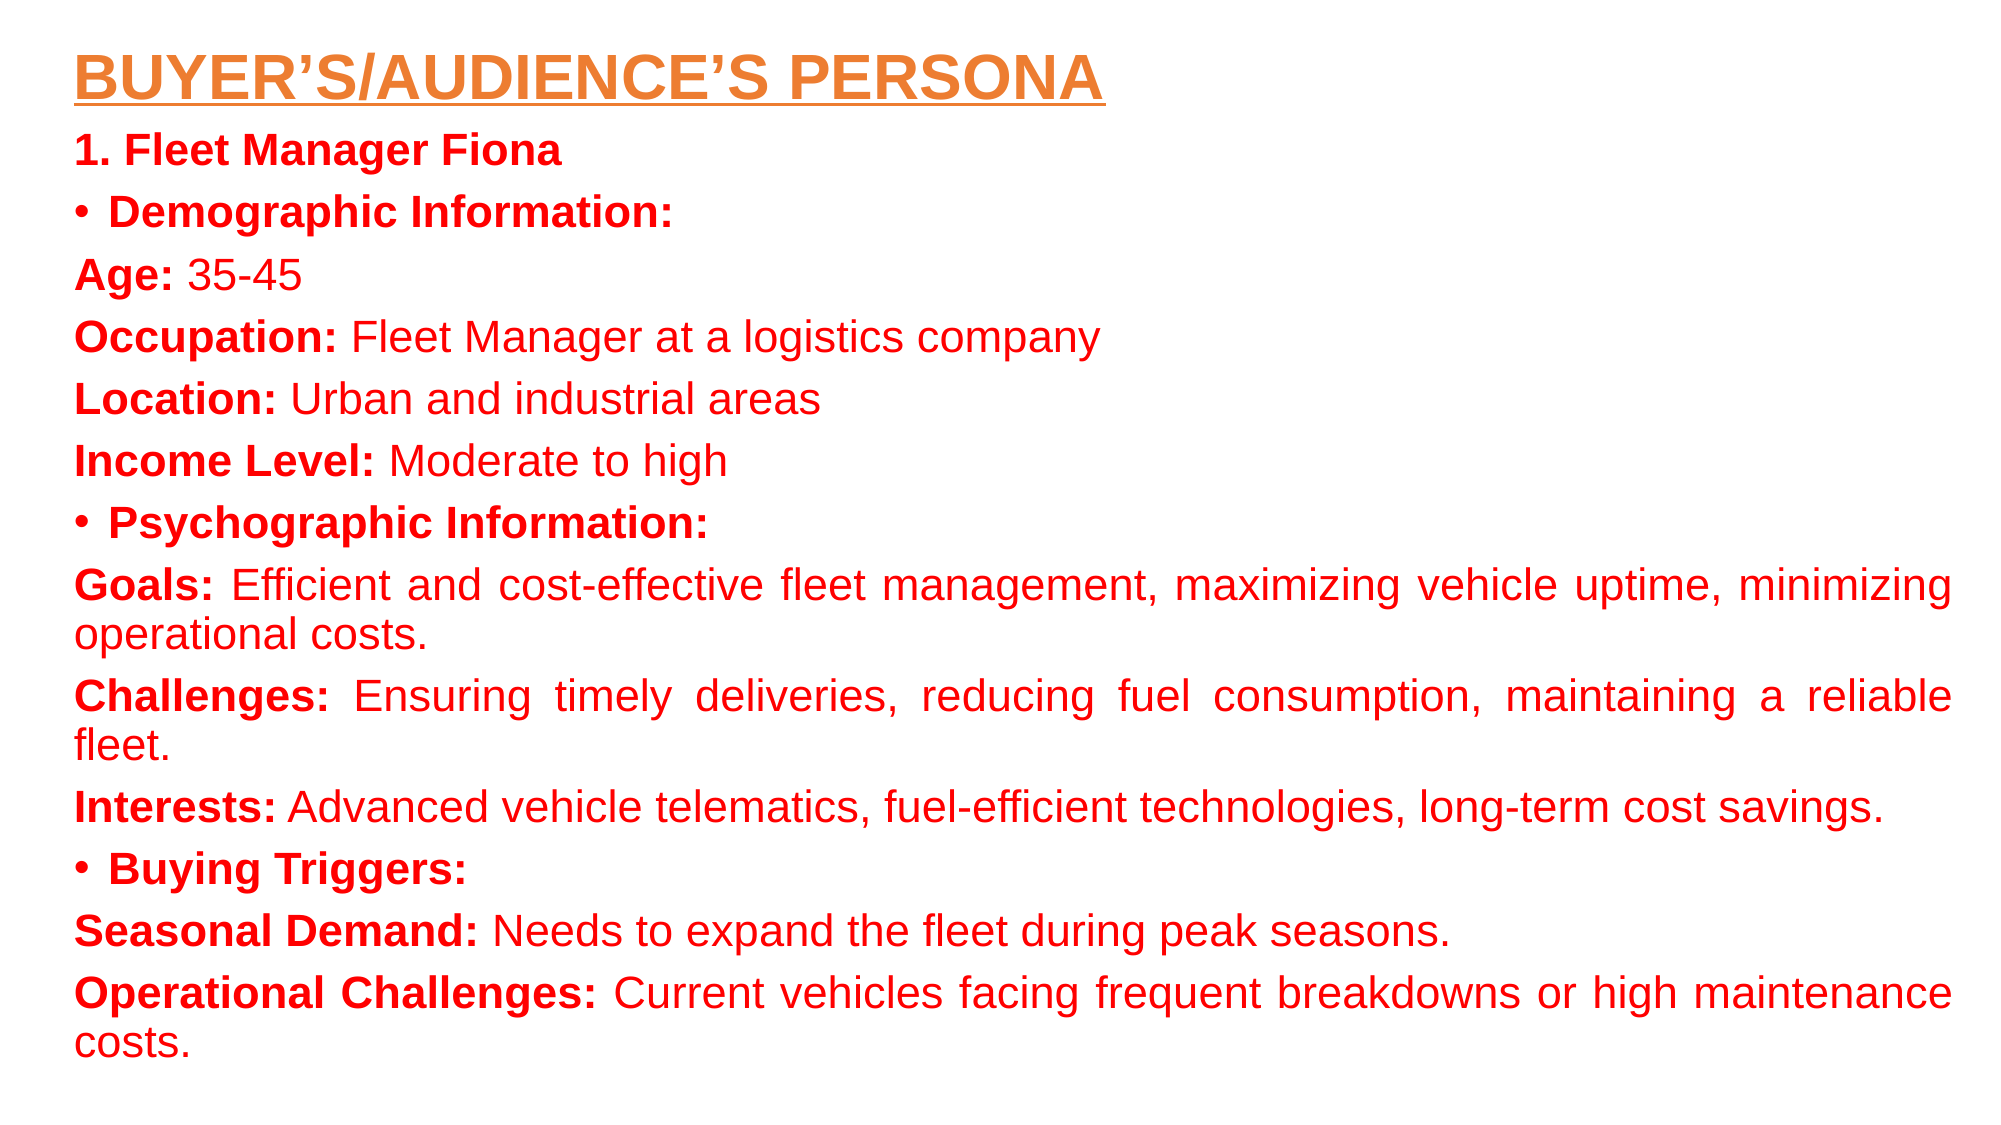

BUYER’S/AUDIENCE’S PERSONA
1. Fleet Manager Fiona
Demographic Information:
Age: 35-45
Occupation: Fleet Manager at a logistics company
Location: Urban and industrial areas
Income Level: Moderate to high
Psychographic Information:
Goals: Efficient and cost-effective fleet management, maximizing vehicle uptime, minimizing operational costs.
Challenges: Ensuring timely deliveries, reducing fuel consumption, maintaining a reliable fleet.
Interests: Advanced vehicle telematics, fuel-efficient technologies, long-term cost savings.
Buying Triggers:
Seasonal Demand: Needs to expand the fleet during peak seasons.
Operational Challenges: Current vehicles facing frequent breakdowns or high maintenance costs.